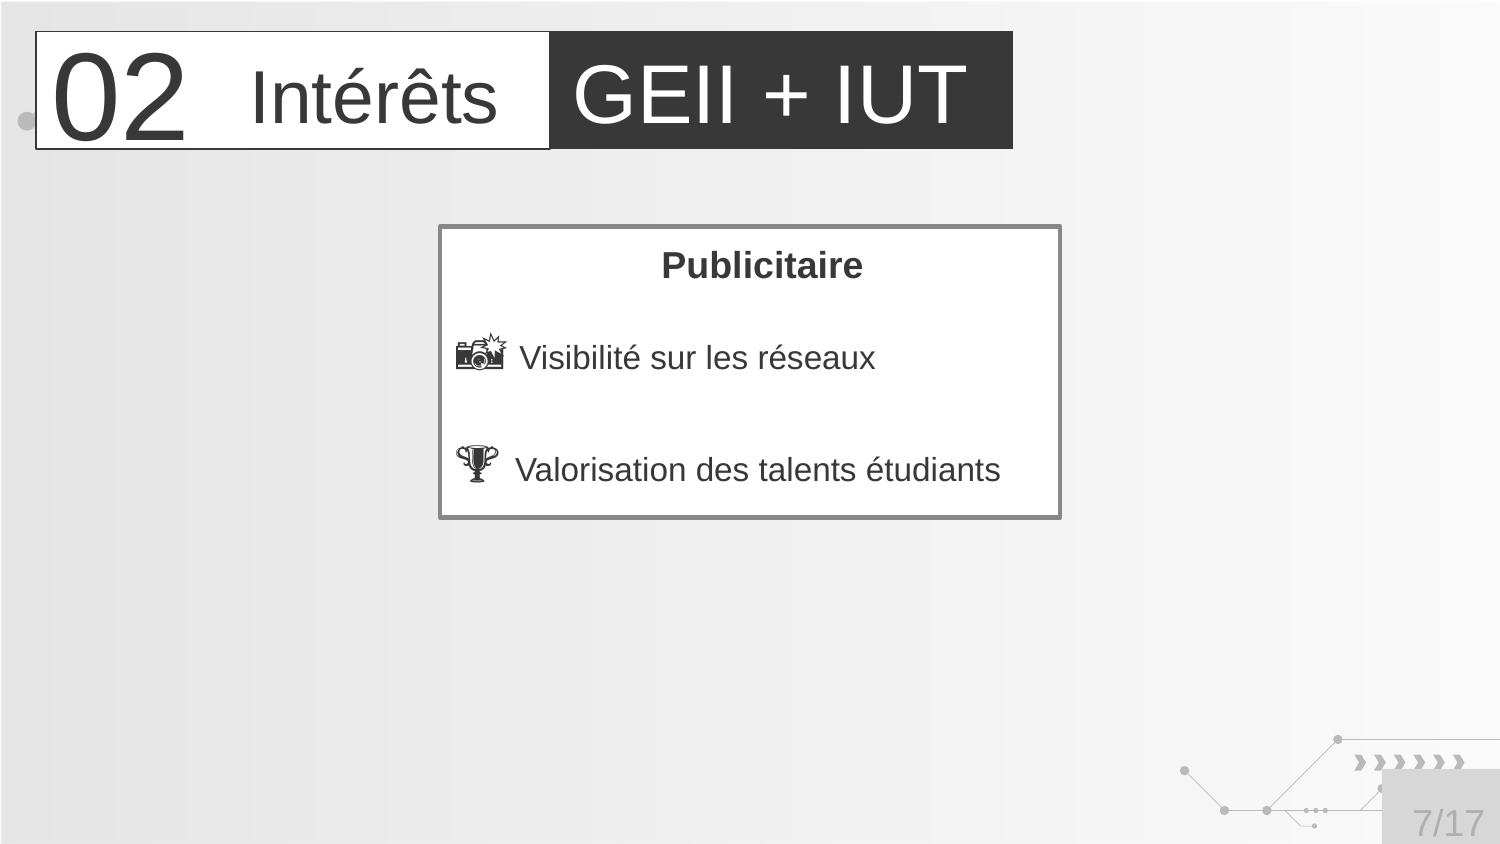

02
# GEII + IUT
Intérêts
Publicitaire
📸 Visibilité sur les réseaux
🧲 Attractivité de l’université
🏆 Valorisation des talents étudiants
7/17